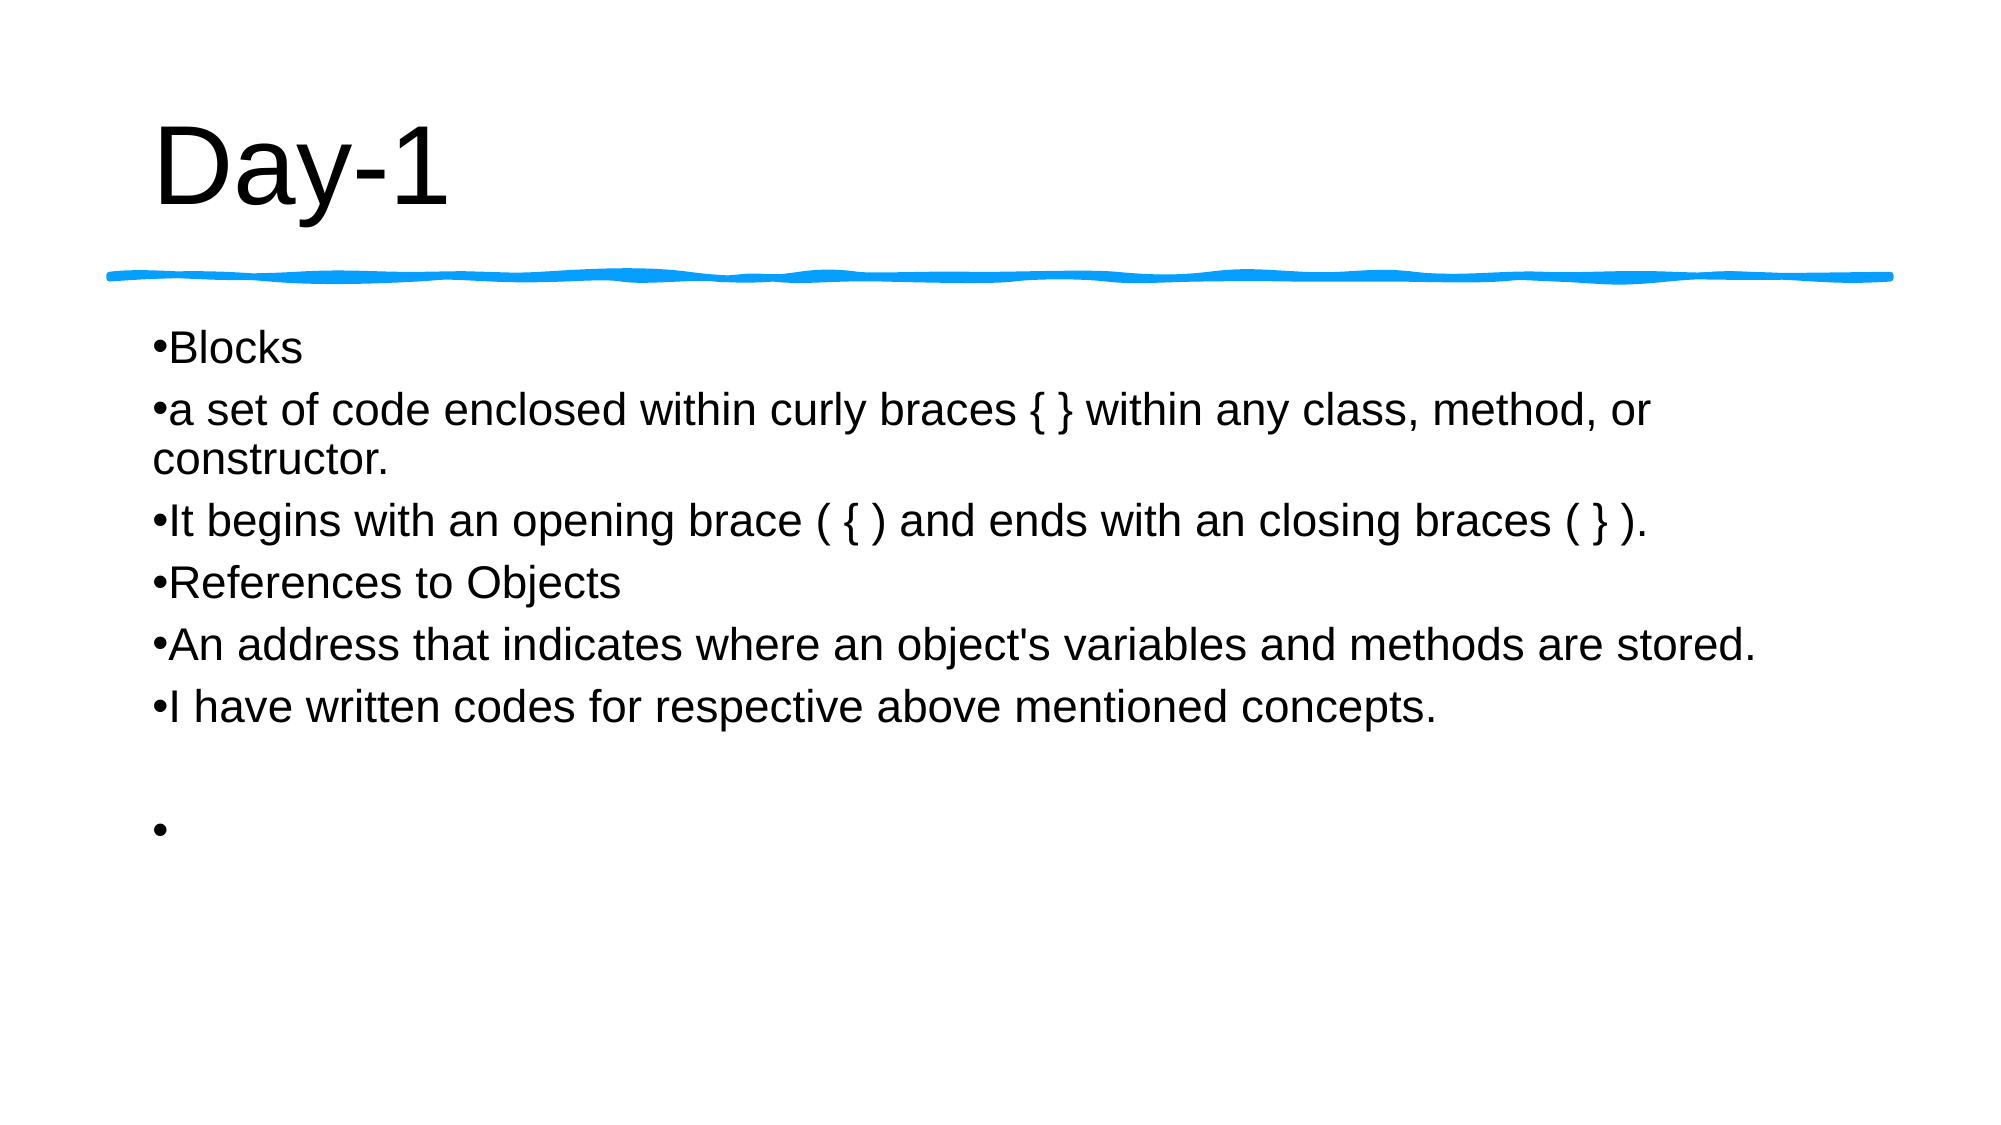

# Day-1

Blocks​
a set of code enclosed within curly braces { } within any class, method, or constructor. ​
It begins with an opening brace ( { ) and ends with an closing braces ( } ).​
References to Objects​
An address that indicates where an object's variables and methods are stored.​
I have written codes for respective above mentioned concepts.​

​